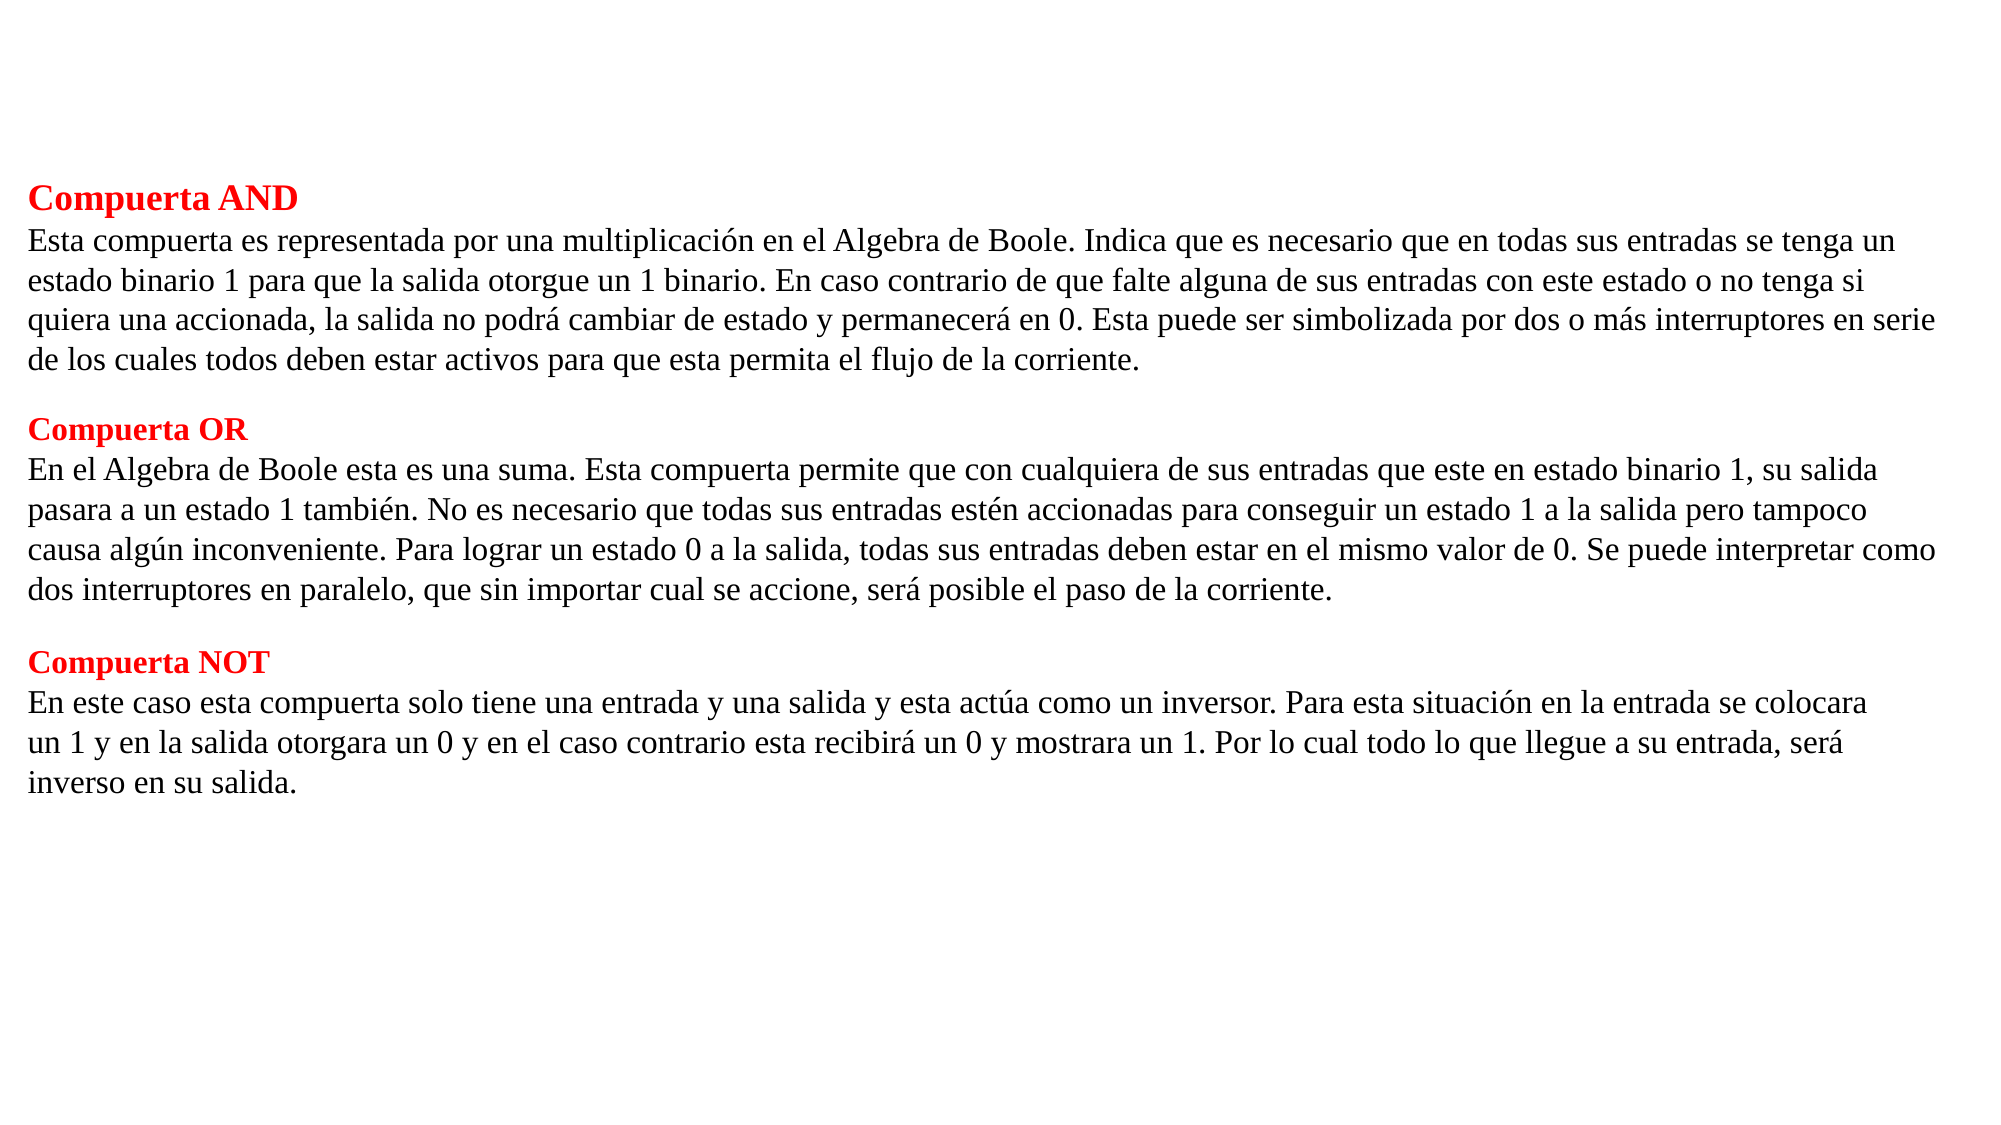

# Compuertas lógicas
Compuerta AND
Esta compuerta es representada por una multiplicación en el Algebra de Boole. Indica que es necesario que en todas sus entradas se tenga un estado binario 1 para que la salida otorgue un 1 binario. En caso contrario de que falte alguna de sus entradas con este estado o no tenga si quiera una accionada, la salida no podrá cambiar de estado y permanecerá en 0. Esta puede ser simbolizada por dos o más interruptores en serie de los cuales todos deben estar activos para que esta permita el flujo de la corriente.

Compuerta OR
En el Algebra de Boole esta es una suma. Esta compuerta permite que con cualquiera de sus entradas que este en estado binario 1, su salida pasara a un estado 1 también. No es necesario que todas sus entradas estén accionadas para conseguir un estado 1 a la salida pero tampoco causa algún inconveniente. Para lograr un estado 0 a la salida, todas sus entradas deben estar en el mismo valor de 0. Se puede interpretar como dos interruptores en paralelo, que sin importar cual se accione, será posible el paso de la corriente.

Compuerta NOT
En este caso esta compuerta solo tiene una entrada y una salida y esta actúa como un inversor. Para esta situación en la entrada se colocara un 1 y en la salida otorgara un 0 y en el caso contrario esta recibirá un 0 y mostrara un 1. Por lo cual todo lo que llegue a su entrada, será inverso en su salida.